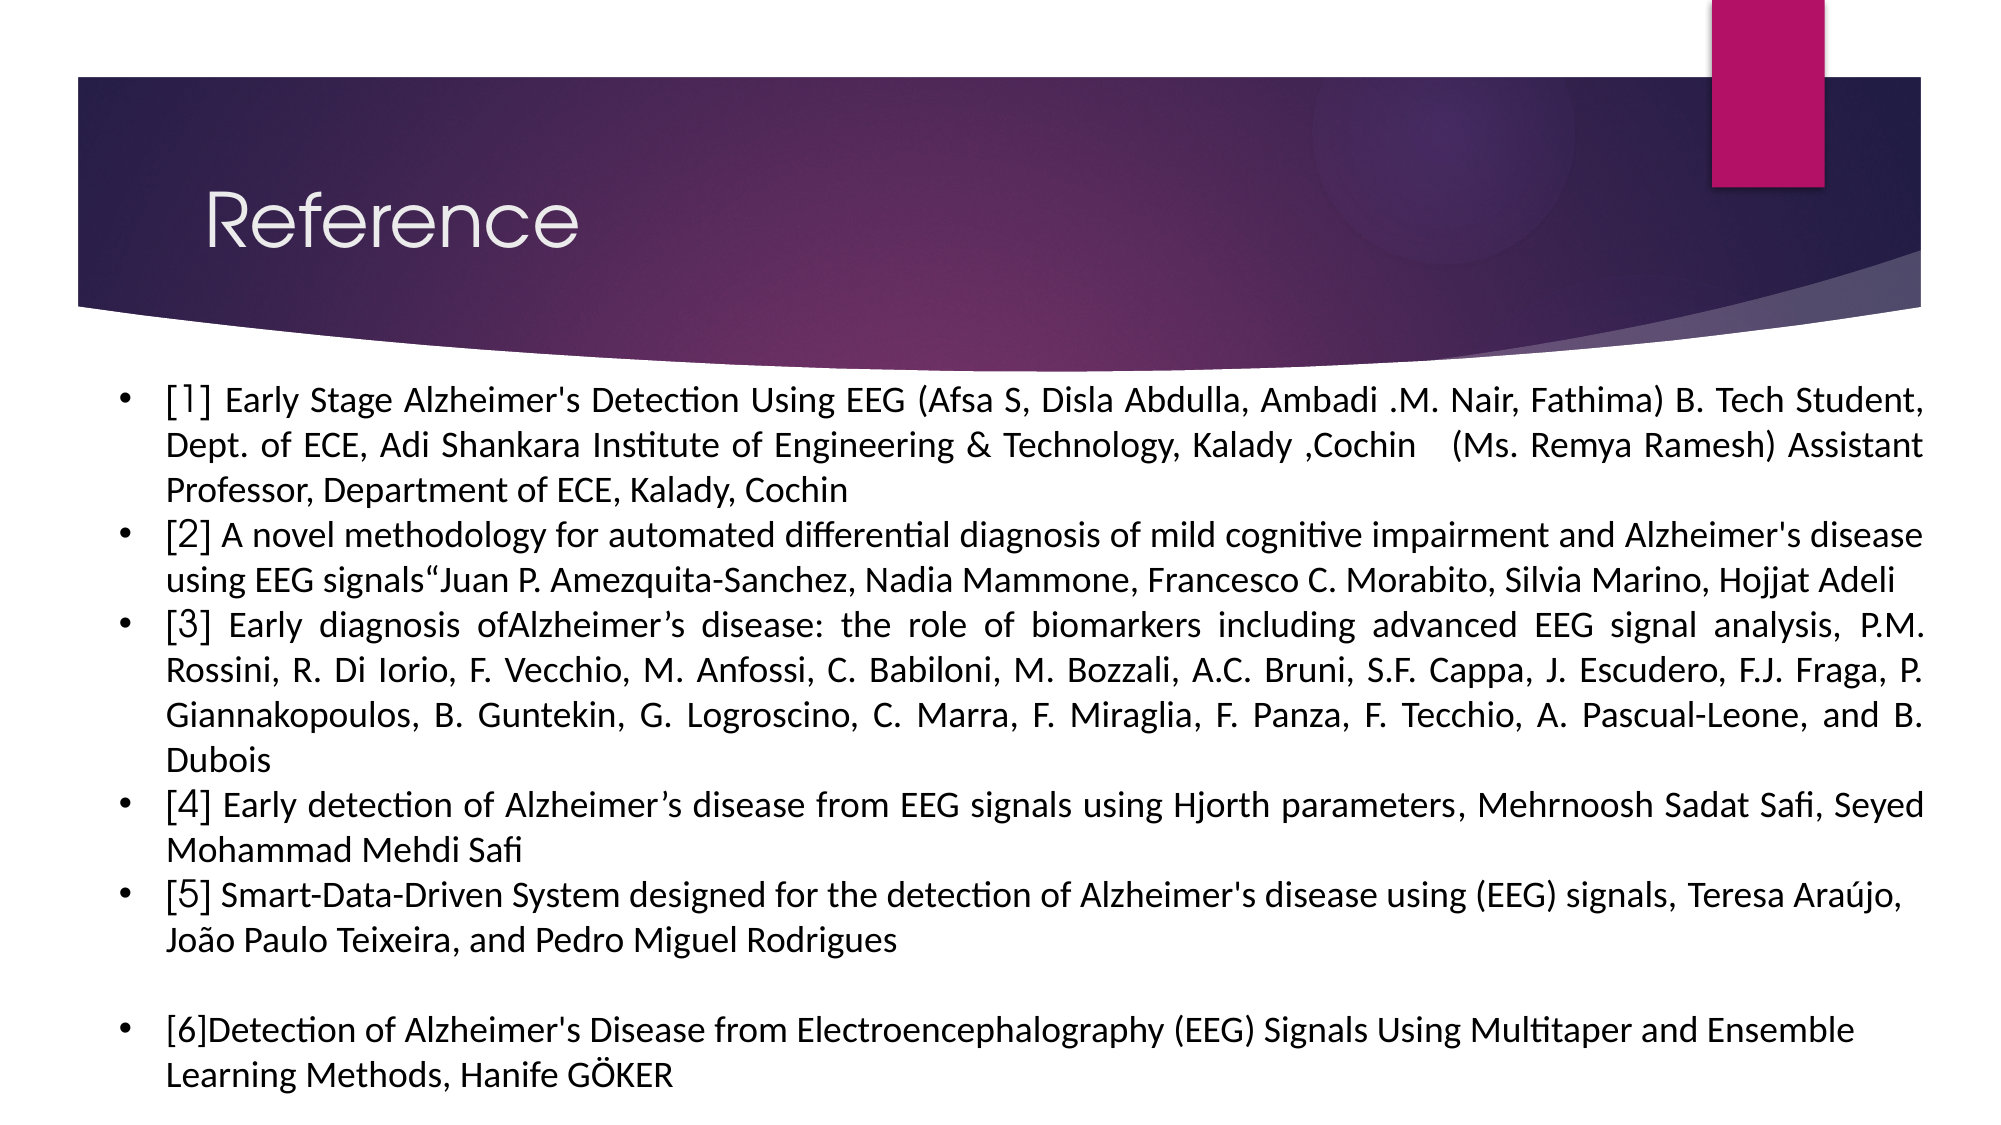

# Reference
[1] Early Stage Alzheimer's Detection Using EEG (Afsa S, Disla Abdulla, Ambadi .M. Nair, Fathima) B. Tech Student, Dept. of ECE, Adi Shankara Institute of Engineering & Technology, Kalady ,Cochin   (Ms. Remya Ramesh) Assistant Professor, Department of ECE, Kalady, Cochin
[2] A novel methodology for automated differential diagnosis of mild cognitive impairment and Alzheimer's disease using EEG signals“Juan P. Amezquita-Sanchez, Nadia Mammone, Francesco C. Morabito, Silvia Marino, Hojjat Adeli
[3] Early diagnosis ofAlzheimer’s disease: the role of biomarkers including advanced EEG signal analysis, P.M. Rossini, R. Di Iorio, F. Vecchio, M. Anfossi, C. Babiloni, M. Bozzali, A.C. Bruni, S.F. Cappa, J. Escudero, F.J. Fraga, P. Giannakopoulos, B. Guntekin, G. Logroscino, C. Marra, F. Miraglia, F. Panza, F. Tecchio, A. Pascual-Leone, and B. Dubois
[4] Early detection of Alzheimer’s disease from EEG signals using Hjorth parameters, Mehrnoosh Sadat Safi, Seyed Mohammad Mehdi Safi
[5] Smart-Data-Driven System designed for the detection of Alzheimer's disease using (EEG) signals, Teresa Araújo, João Paulo Teixeira, and Pedro Miguel Rodrigues

[6]Detection of Alzheimer's Disease from Electroencephalography (EEG) Signals Using Multitaper and Ensemble Learning Methods, Hanife GÖKER